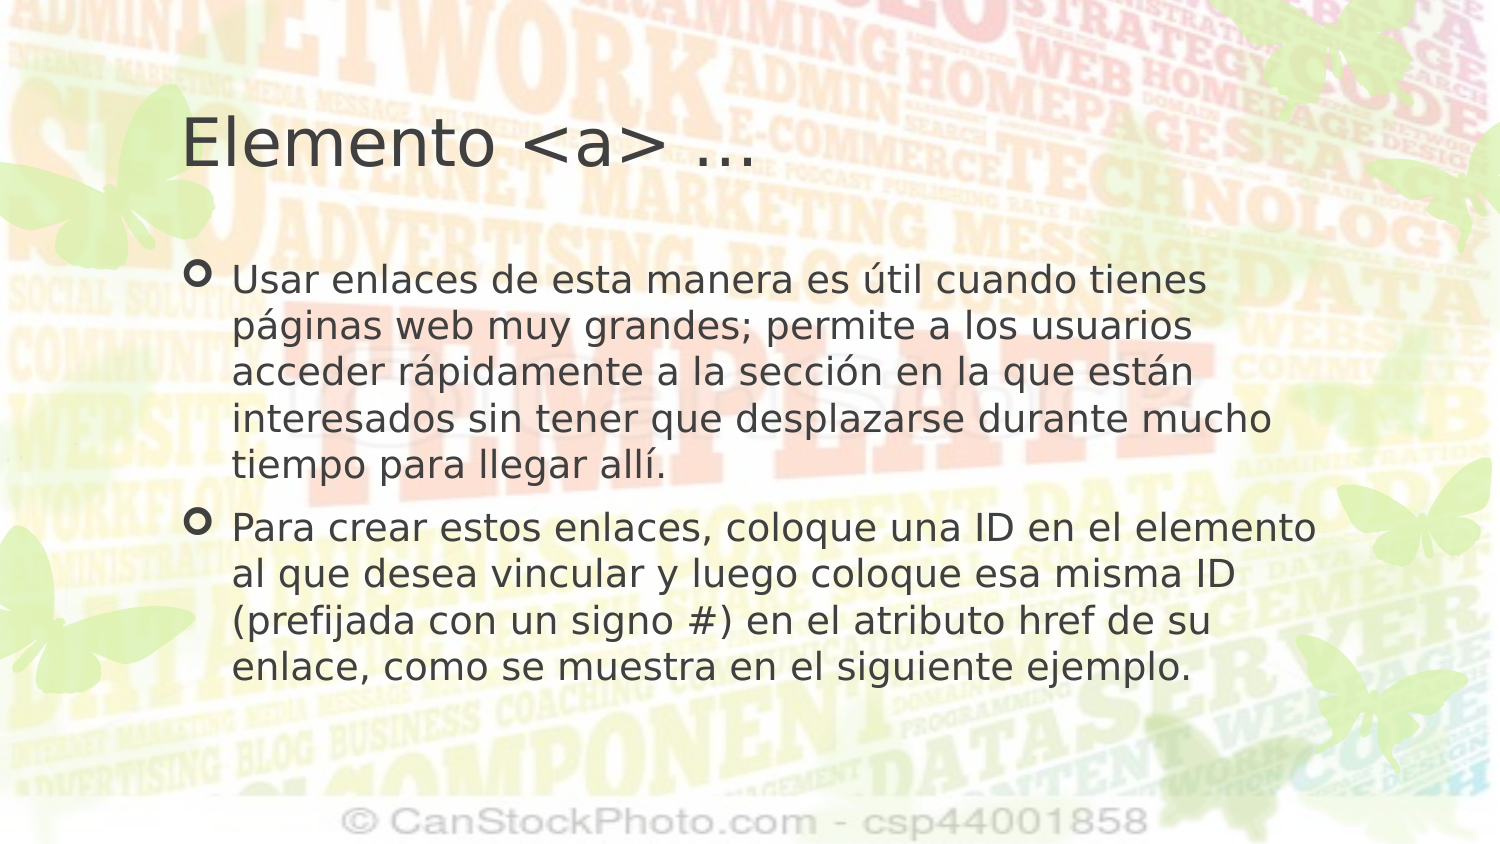

# Elemento <a> …
Usar enlaces de esta manera es útil cuando tienes páginas web muy grandes; permite a los usuarios acceder rápidamente a la sección en la que están interesados ​​sin tener que desplazarse durante mucho tiempo para llegar allí.
Para crear estos enlaces, coloque una ID en el elemento al que desea vincular y luego coloque esa misma ID (prefijada con un signo #) en el atributo href de su enlace, como se muestra en el siguiente ejemplo.